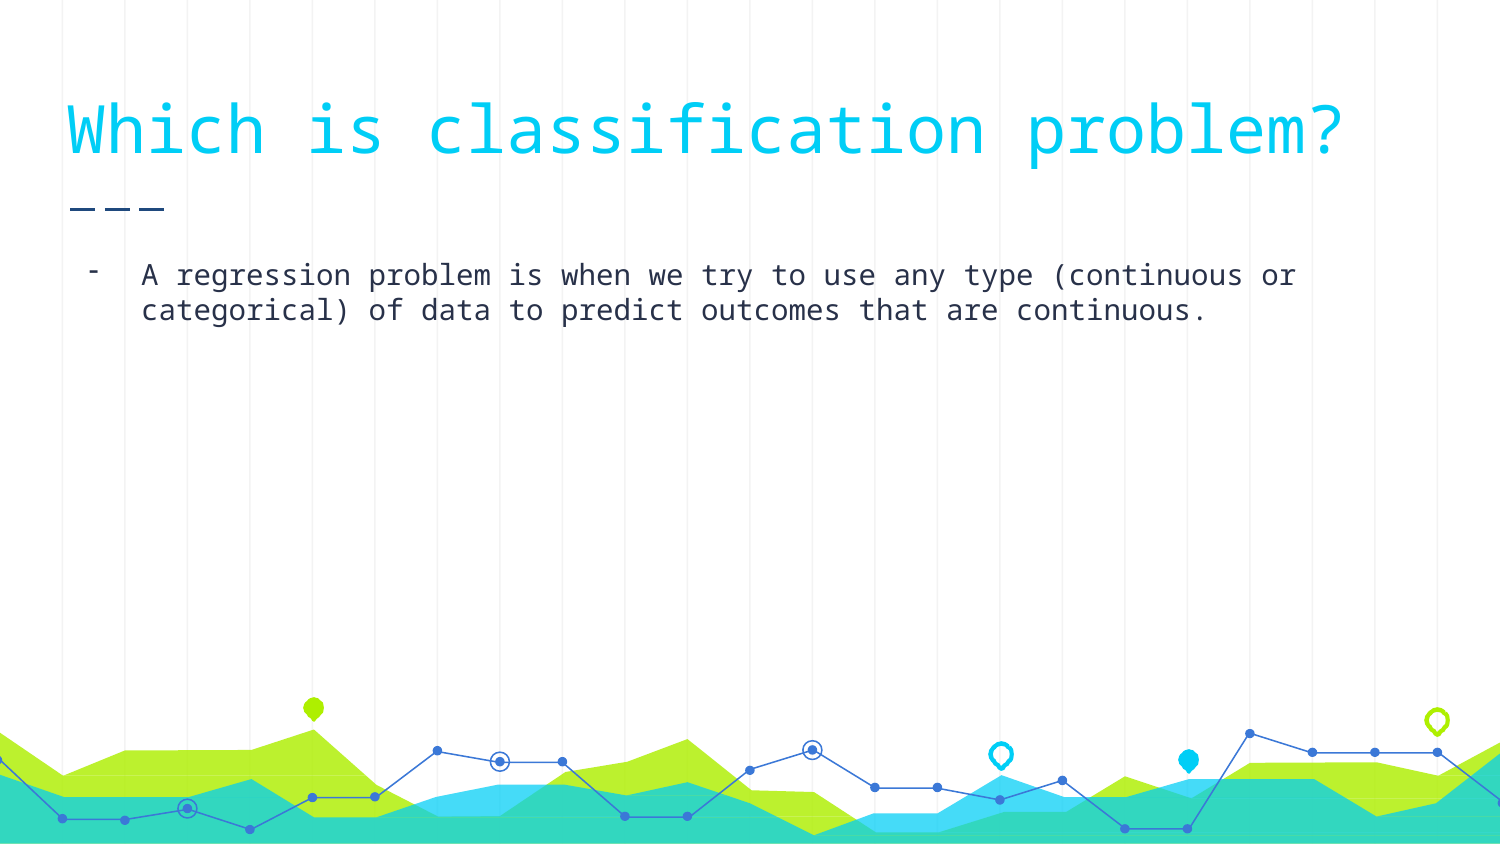

# Which is classification problem?
A regression problem is when we try to use any type (continuous or categorical) of data to predict outcomes that are continuous.